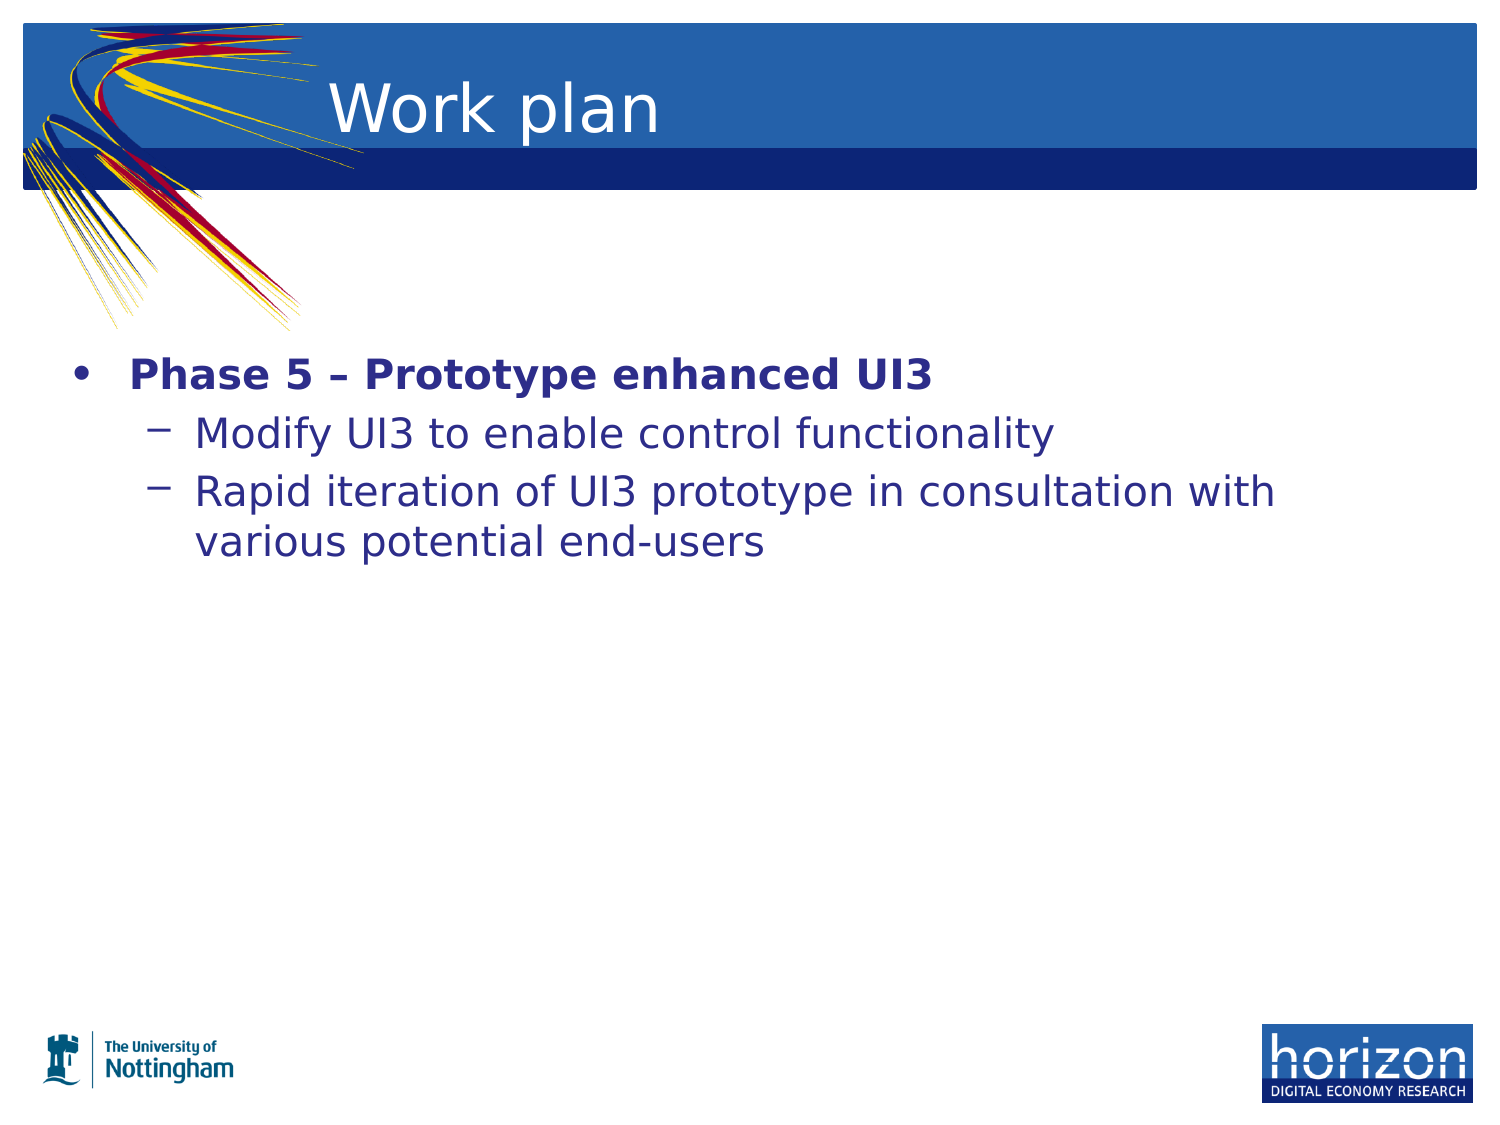

# Work plan
Phase 5 – Prototype enhanced UI3
Modify UI3 to enable control functionality
Rapid iteration of UI3 prototype in consultation with various potential end-users